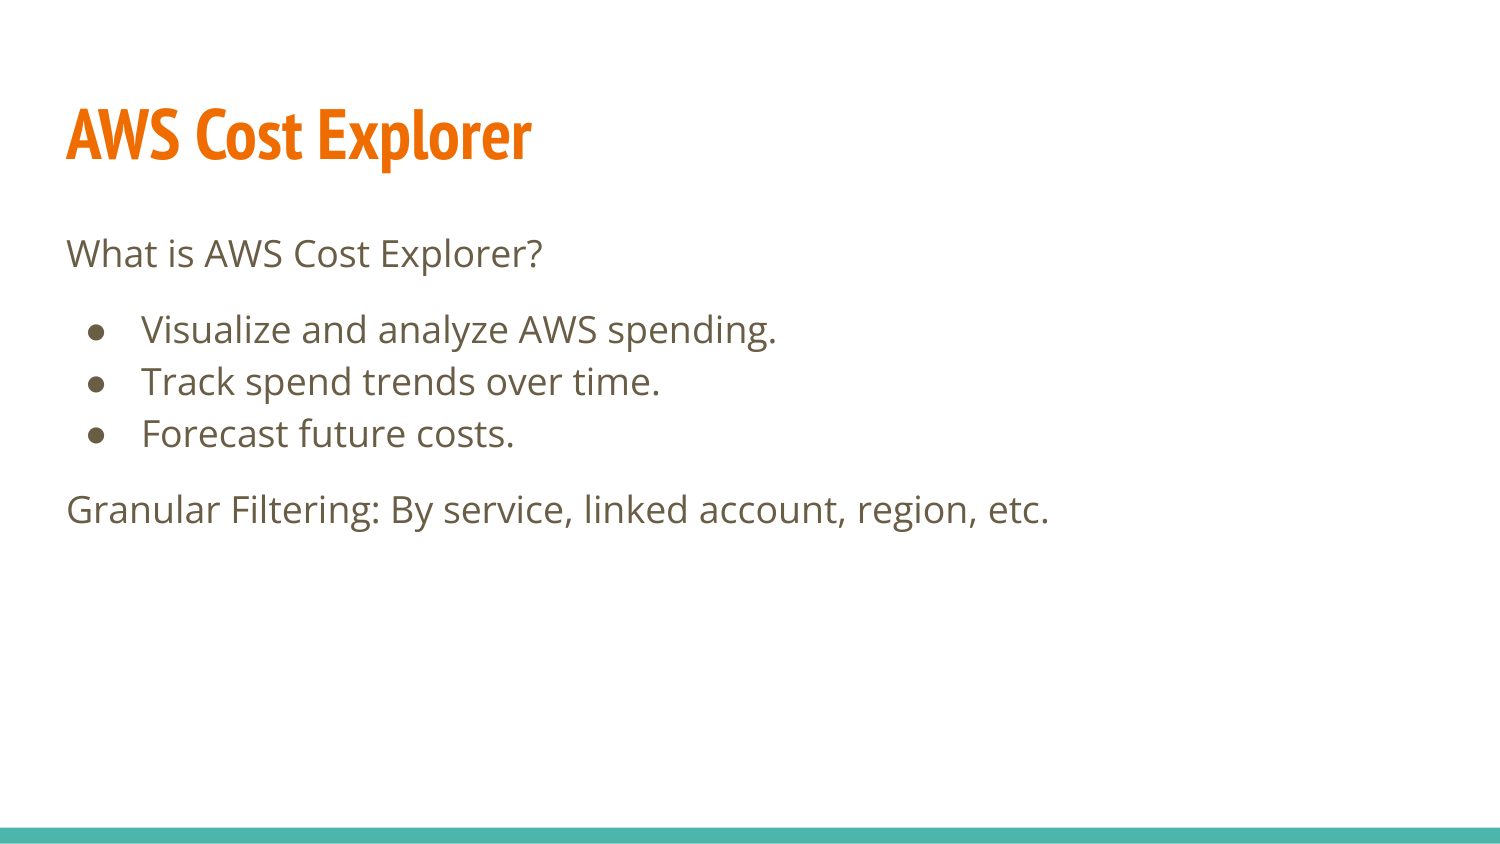

# AWS Cost Explorer
What is AWS Cost Explorer?
Visualize and analyze AWS spending.
Track spend trends over time.
Forecast future costs.
Granular Filtering: By service, linked account, region, etc.